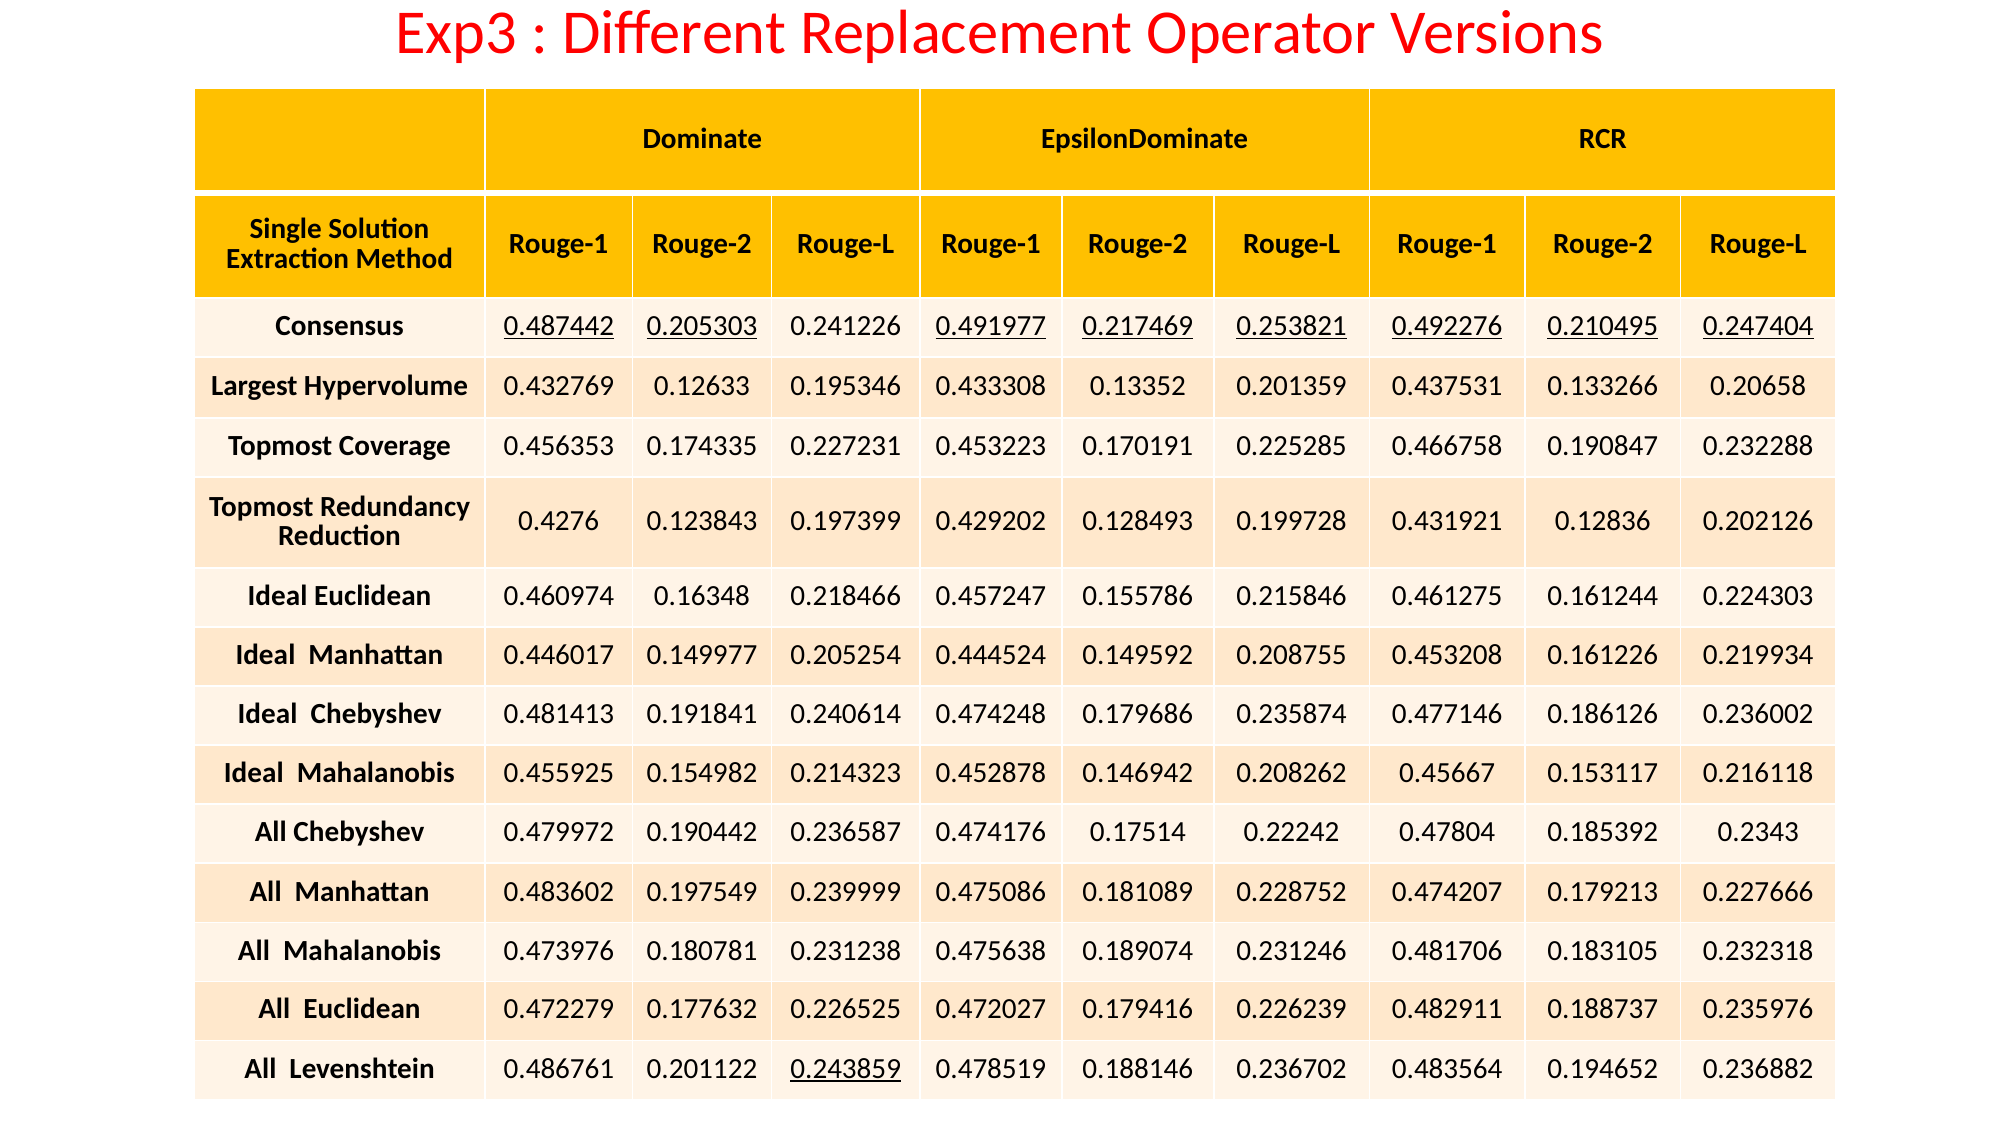

# Exp3 : Different Replacement Operator Versions
|  | Dominate |  |  | EpsilonDominate |  |  | RCR |  |  |
| --- | --- | --- | --- | --- | --- | --- | --- | --- | --- |
| Single Solution Extraction Method | Rouge-1 | Rouge-2 | Rouge-L | Rouge-1 | Rouge-2 | Rouge-L | Rouge-1 | Rouge-2 | Rouge-L |
| Consensus | 0.487442 | 0.205303 | 0.241226 | 0.491977 | 0.217469 | 0.253821 | 0.492276 | 0.210495 | 0.247404 |
| Largest Hypervolume | 0.432769 | 0.12633 | 0.195346 | 0.433308 | 0.13352 | 0.201359 | 0.437531 | 0.133266 | 0.20658 |
| Topmost Coverage | 0.456353 | 0.174335 | 0.227231 | 0.453223 | 0.170191 | 0.225285 | 0.466758 | 0.190847 | 0.232288 |
| Topmost Redundancy Reduction | 0.4276 | 0.123843 | 0.197399 | 0.429202 | 0.128493 | 0.199728 | 0.431921 | 0.12836 | 0.202126 |
| Ideal Euclidean | 0.460974 | 0.16348 | 0.218466 | 0.457247 | 0.155786 | 0.215846 | 0.461275 | 0.161244 | 0.224303 |
| Ideal Manhattan | 0.446017 | 0.149977 | 0.205254 | 0.444524 | 0.149592 | 0.208755 | 0.453208 | 0.161226 | 0.219934 |
| Ideal Chebyshev | 0.481413 | 0.191841 | 0.240614 | 0.474248 | 0.179686 | 0.235874 | 0.477146 | 0.186126 | 0.236002 |
| Ideal Mahalanobis | 0.455925 | 0.154982 | 0.214323 | 0.452878 | 0.146942 | 0.208262 | 0.45667 | 0.153117 | 0.216118 |
| All Chebyshev | 0.479972 | 0.190442 | 0.236587 | 0.474176 | 0.17514 | 0.22242 | 0.47804 | 0.185392 | 0.2343 |
| All Manhattan | 0.483602 | 0.197549 | 0.239999 | 0.475086 | 0.181089 | 0.228752 | 0.474207 | 0.179213 | 0.227666 |
| All Mahalanobis | 0.473976 | 0.180781 | 0.231238 | 0.475638 | 0.189074 | 0.231246 | 0.481706 | 0.183105 | 0.232318 |
| All Euclidean | 0.472279 | 0.177632 | 0.226525 | 0.472027 | 0.179416 | 0.226239 | 0.482911 | 0.188737 | 0.235976 |
| All Levenshtein | 0.486761 | 0.201122 | 0.243859 | 0.478519 | 0.188146 | 0.236702 | 0.483564 | 0.194652 | 0.236882 |